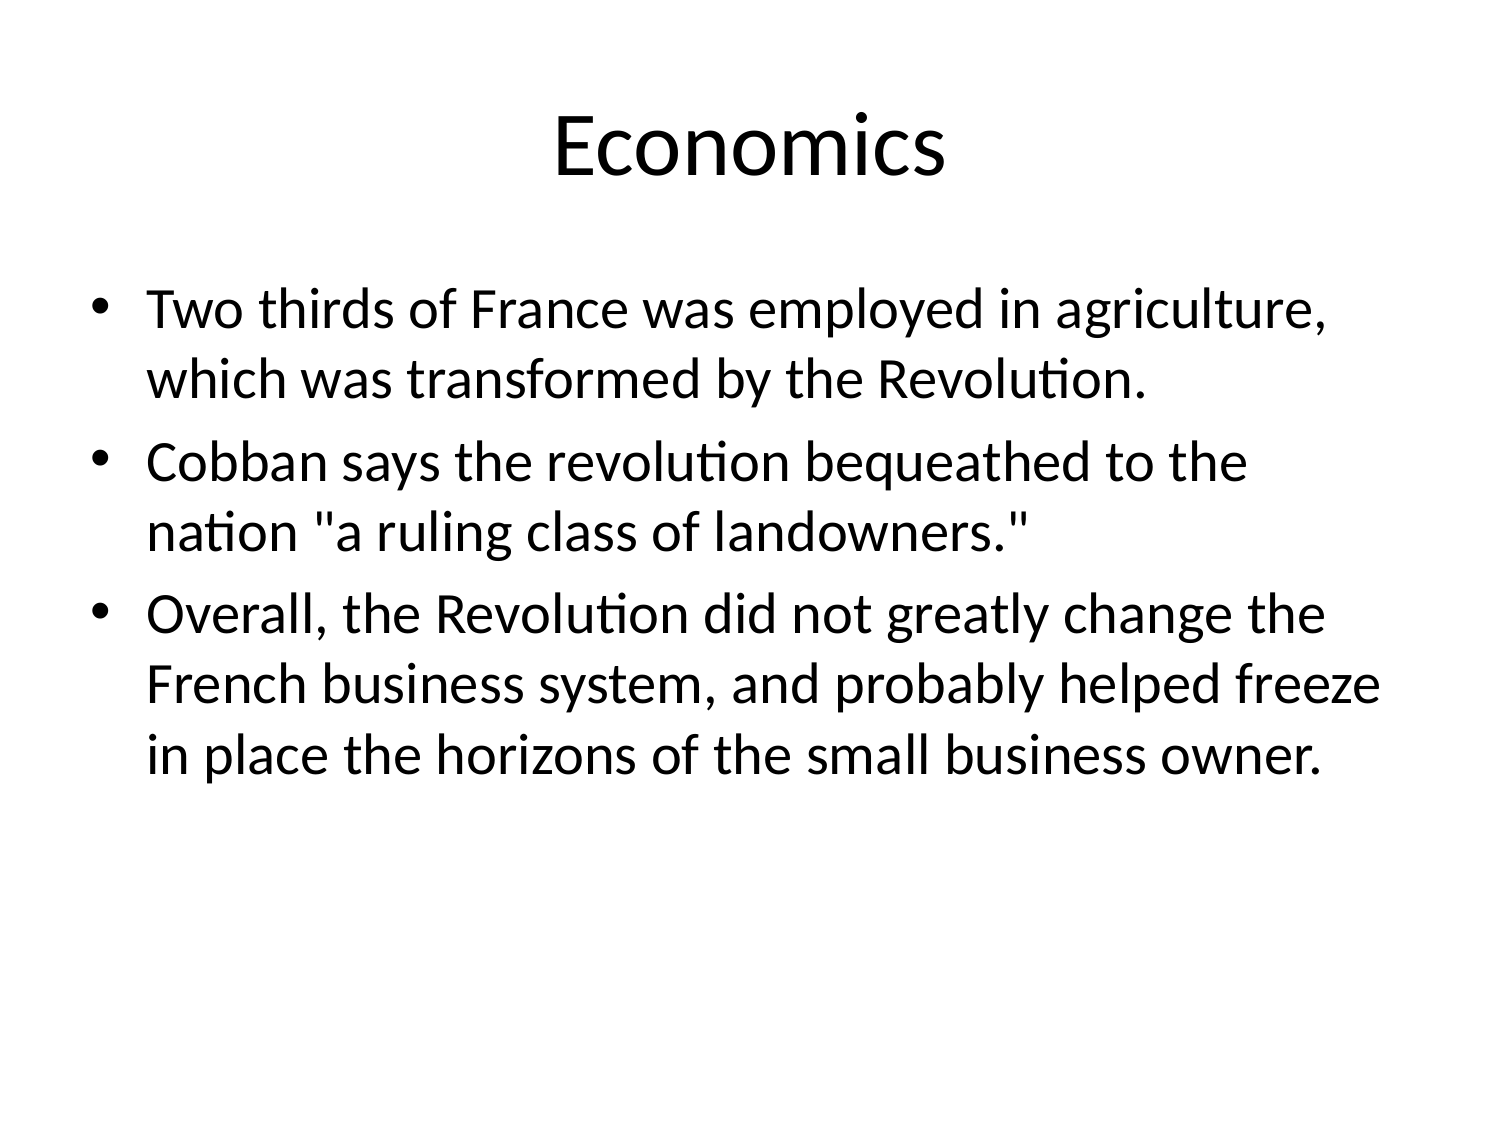

# Economics
Two thirds of France was employed in agriculture, which was transformed by the Revolution.
Cobban says the revolution bequeathed to the nation "a ruling class of landowners."
Overall, the Revolution did not greatly change the French business system, and probably helped freeze in place the horizons of the small business owner.